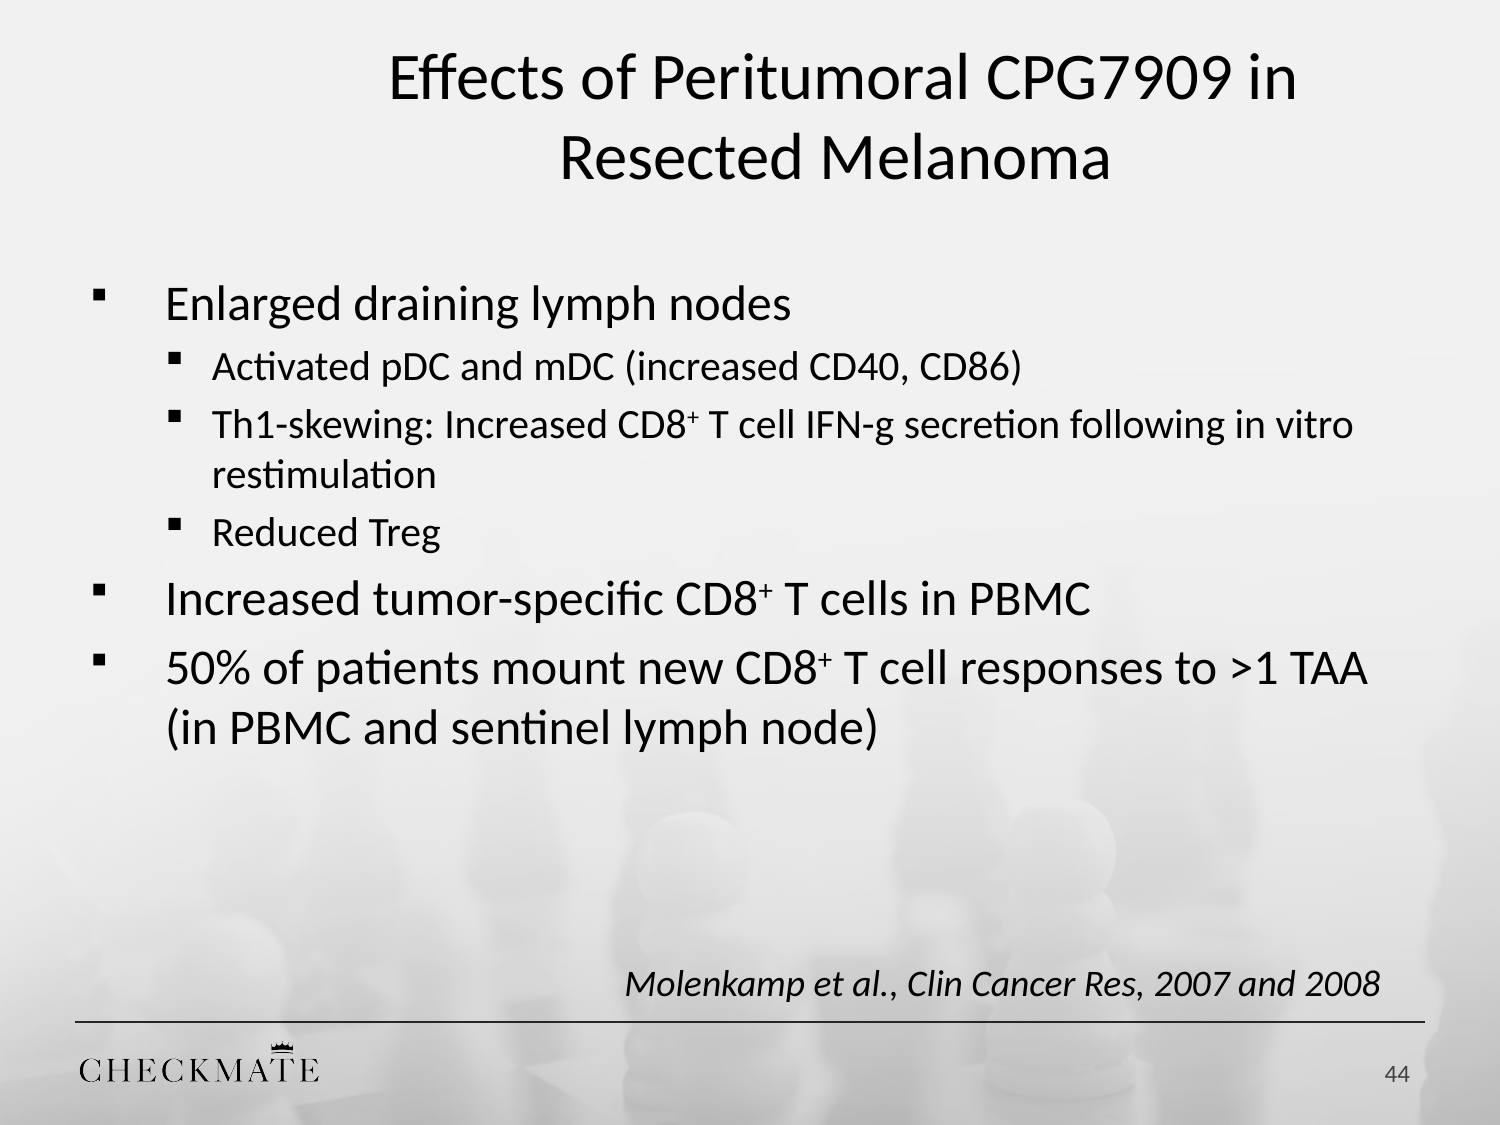

# Effects of Peritumoral CPG7909 in Resected Melanoma
Enlarged draining lymph nodes
Activated pDC and mDC (increased CD40, CD86)
Th1-skewing: Increased CD8+ T cell IFN-g secretion following in vitro restimulation
Reduced Treg
Increased tumor-specific CD8+ T cells in PBMC
50% of patients mount new CD8+ T cell responses to >1 TAA (in PBMC and sentinel lymph node)
Molenkamp et al., Clin Cancer Res, 2007 and 2008

44